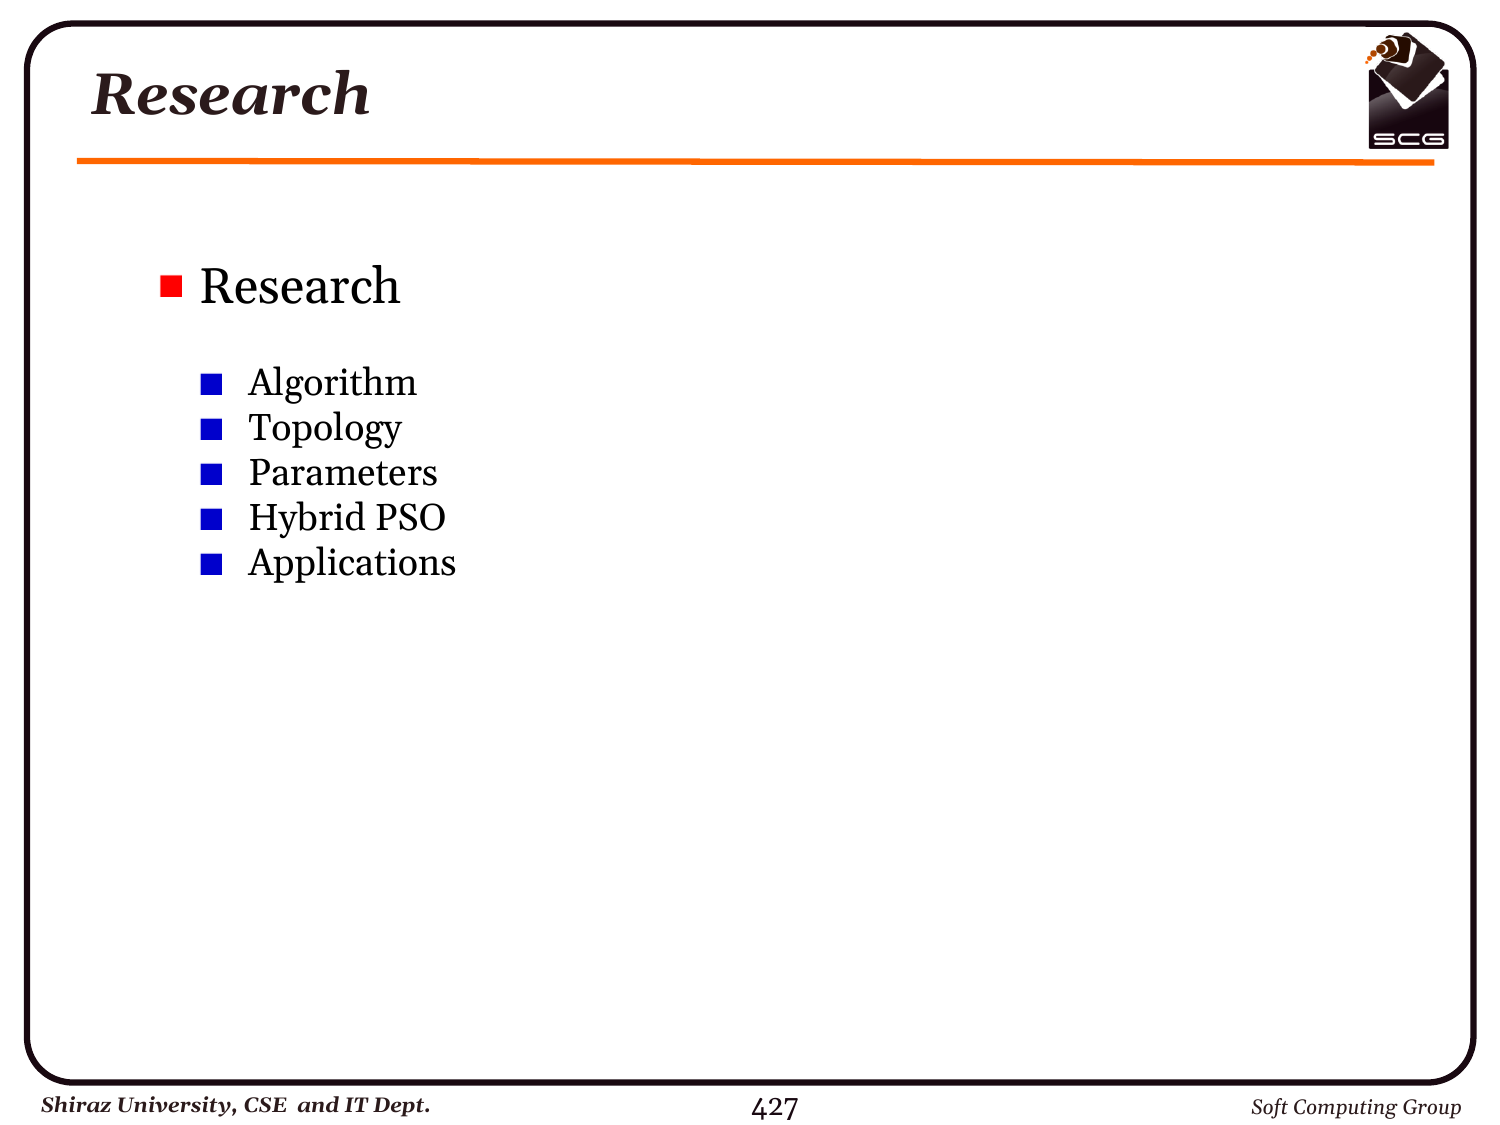

# Research
  Research

  Algorithm
  Topology
  Parameters
  Hybrid PSO
  Applications
427